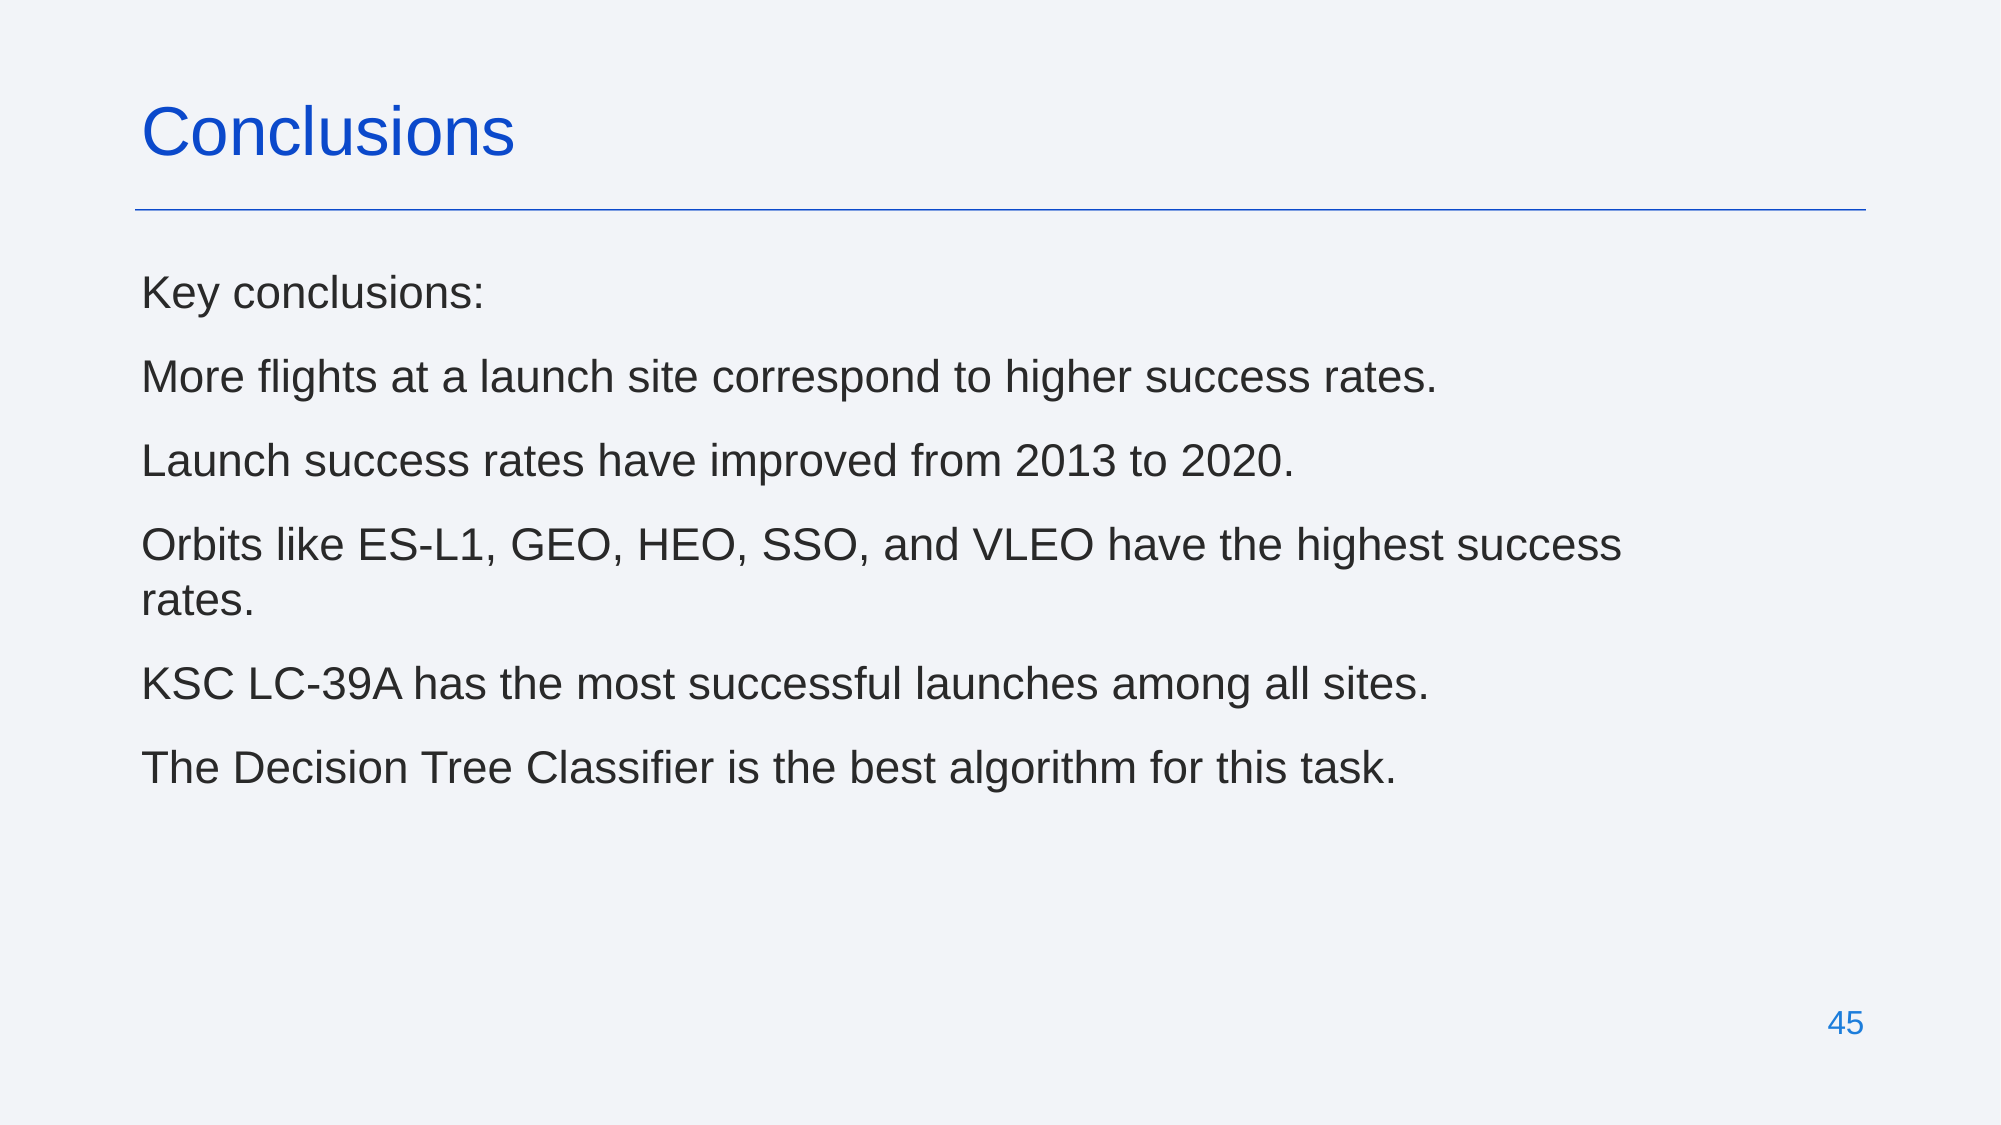

Conclusions
Key conclusions:
More flights at a launch site correspond to higher success rates.
Launch success rates have improved from 2013 to 2020.
Orbits like ES-L1, GEO, HEO, SSO, and VLEO have the highest success rates.
KSC LC-39A has the most successful launches among all sites.
The Decision Tree Classifier is the best algorithm for this task.
45